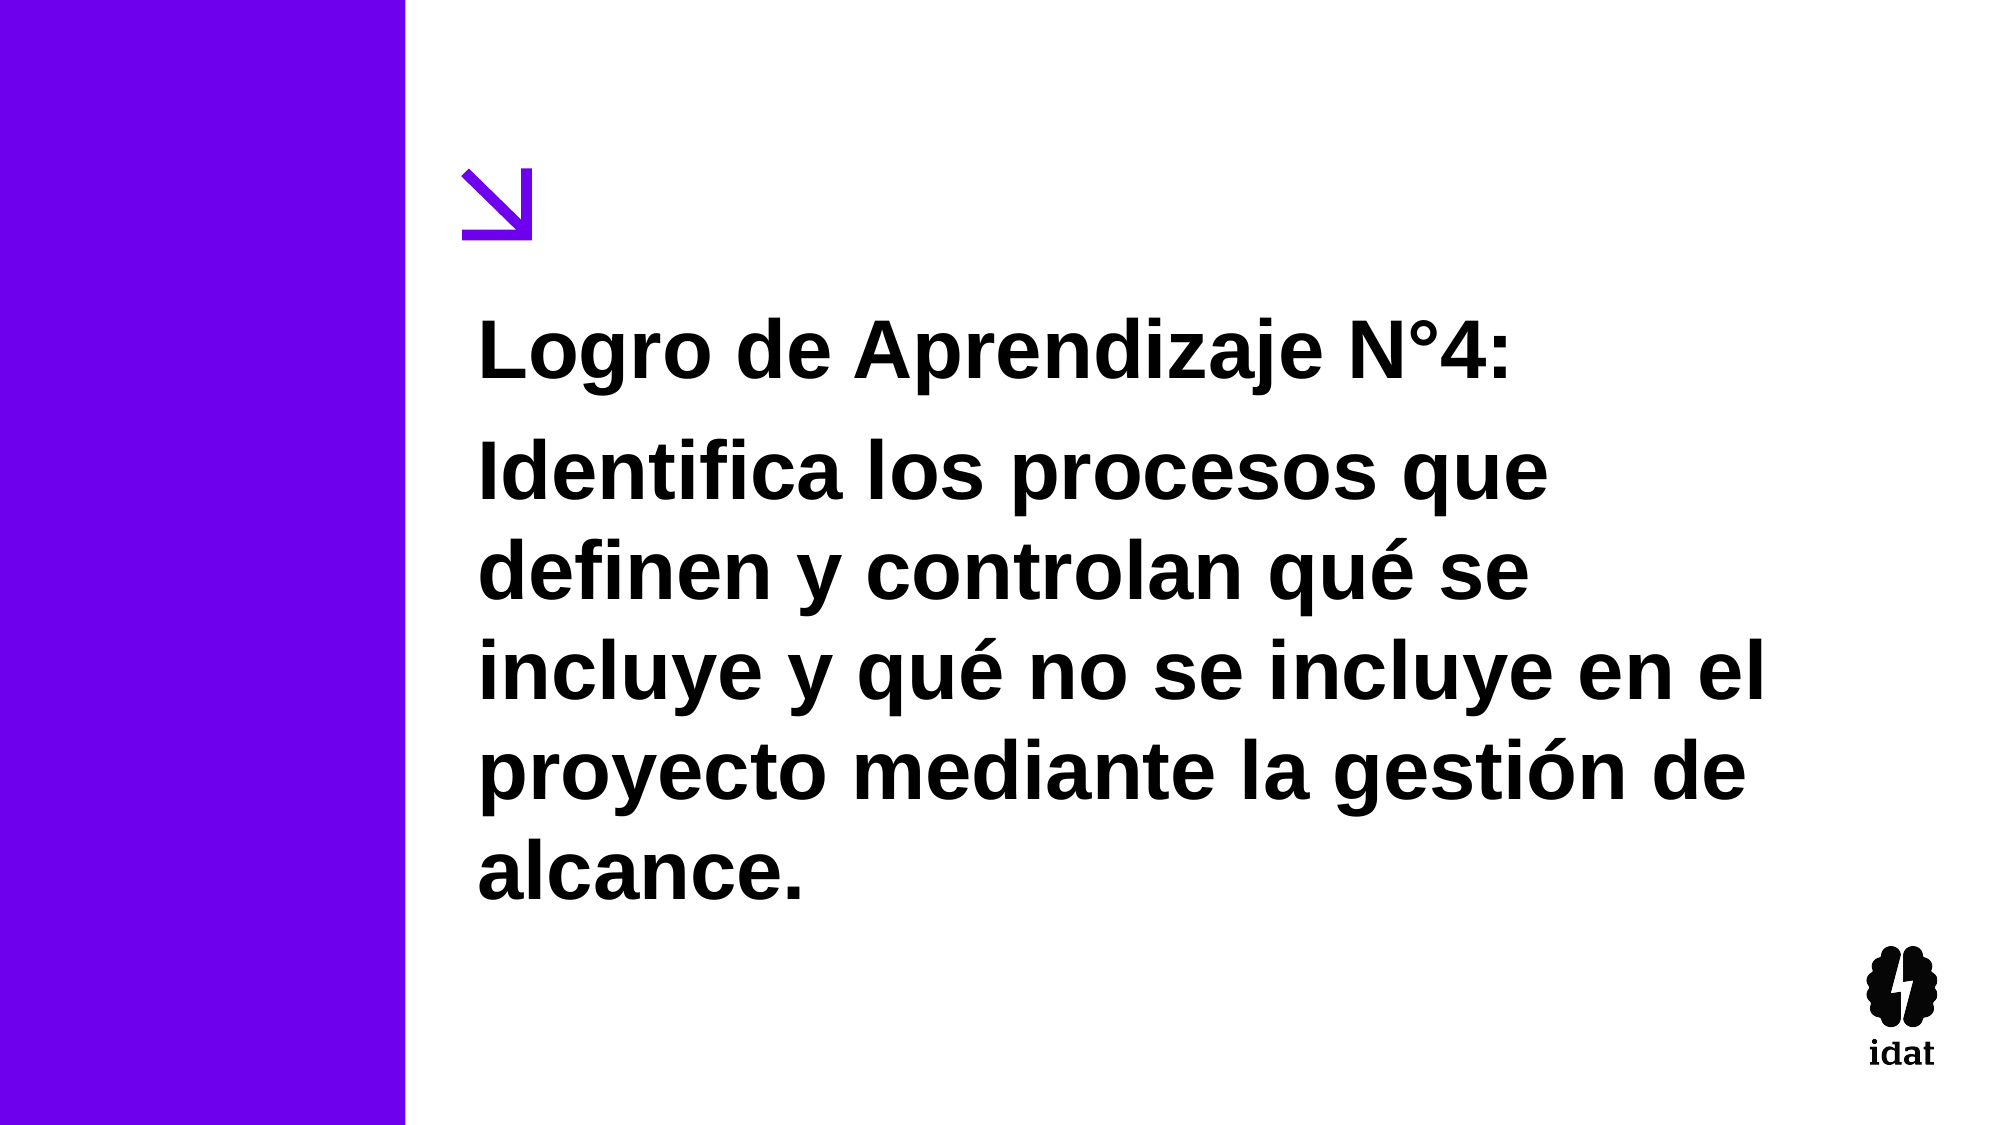

Logro de Aprendizaje N°4:
Identifica los procesos que definen y controlan qué se incluye y qué no se incluye en el proyecto mediante la gestión de alcance.